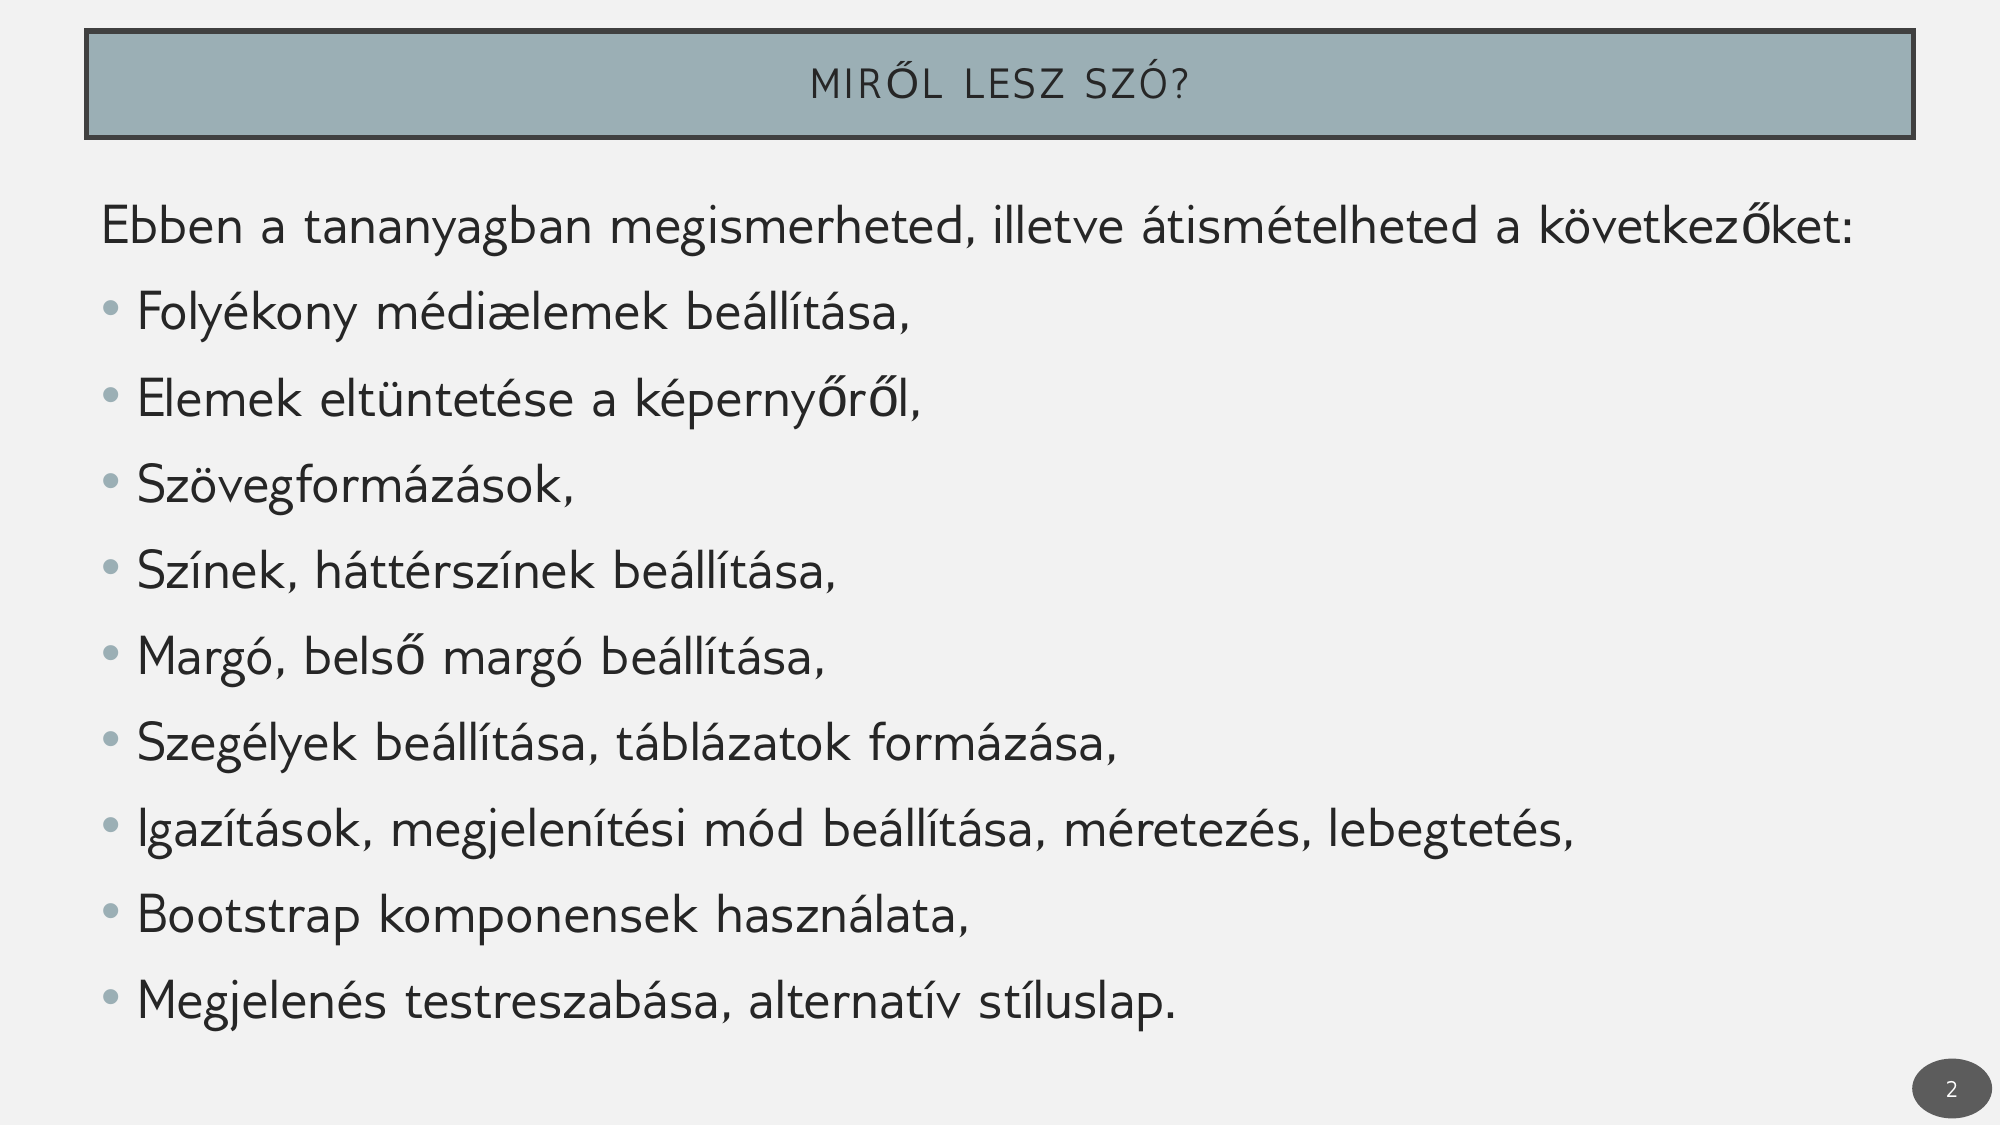

# Miről lesz szó?
Ebben a tananyagban megismerheted, illetve átismételheted a következőket:
Folyékony médiaelemek beállítása,
Elemek eltüntetése a képernyőről,
Szövegformázások,
Színek, háttérszínek beállítása,
Margó, belső margó beállítása,
Szegélyek beállítása, táblázatok formázása,
Igazítások, megjelenítési mód beállítása, méretezés, lebegtetés,
Bootstrap komponensek használata,
Megjelenés testreszabása, alternatív stíluslap.

2